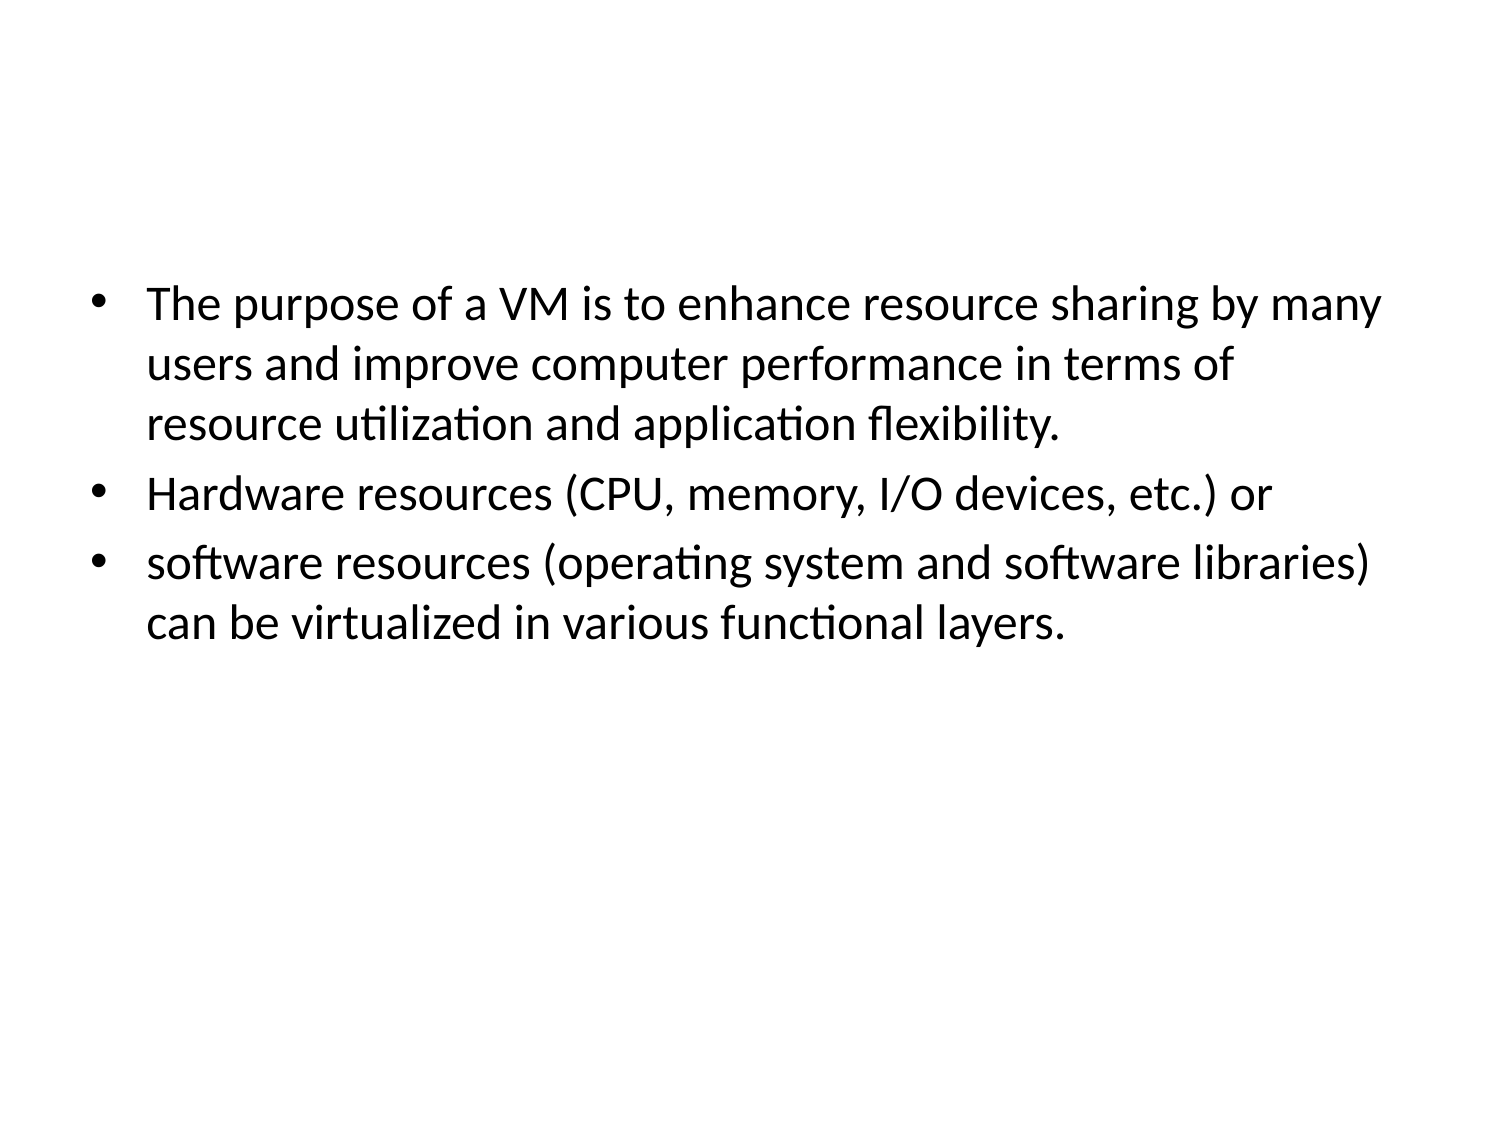

#
The purpose of a VM is to enhance resource sharing by many users and improve computer performance in terms of resource utilization and application flexibility.
Hardware resources (CPU, memory, I/O devices, etc.) or
software resources (operating system and software libraries) can be virtualized in various functional layers.